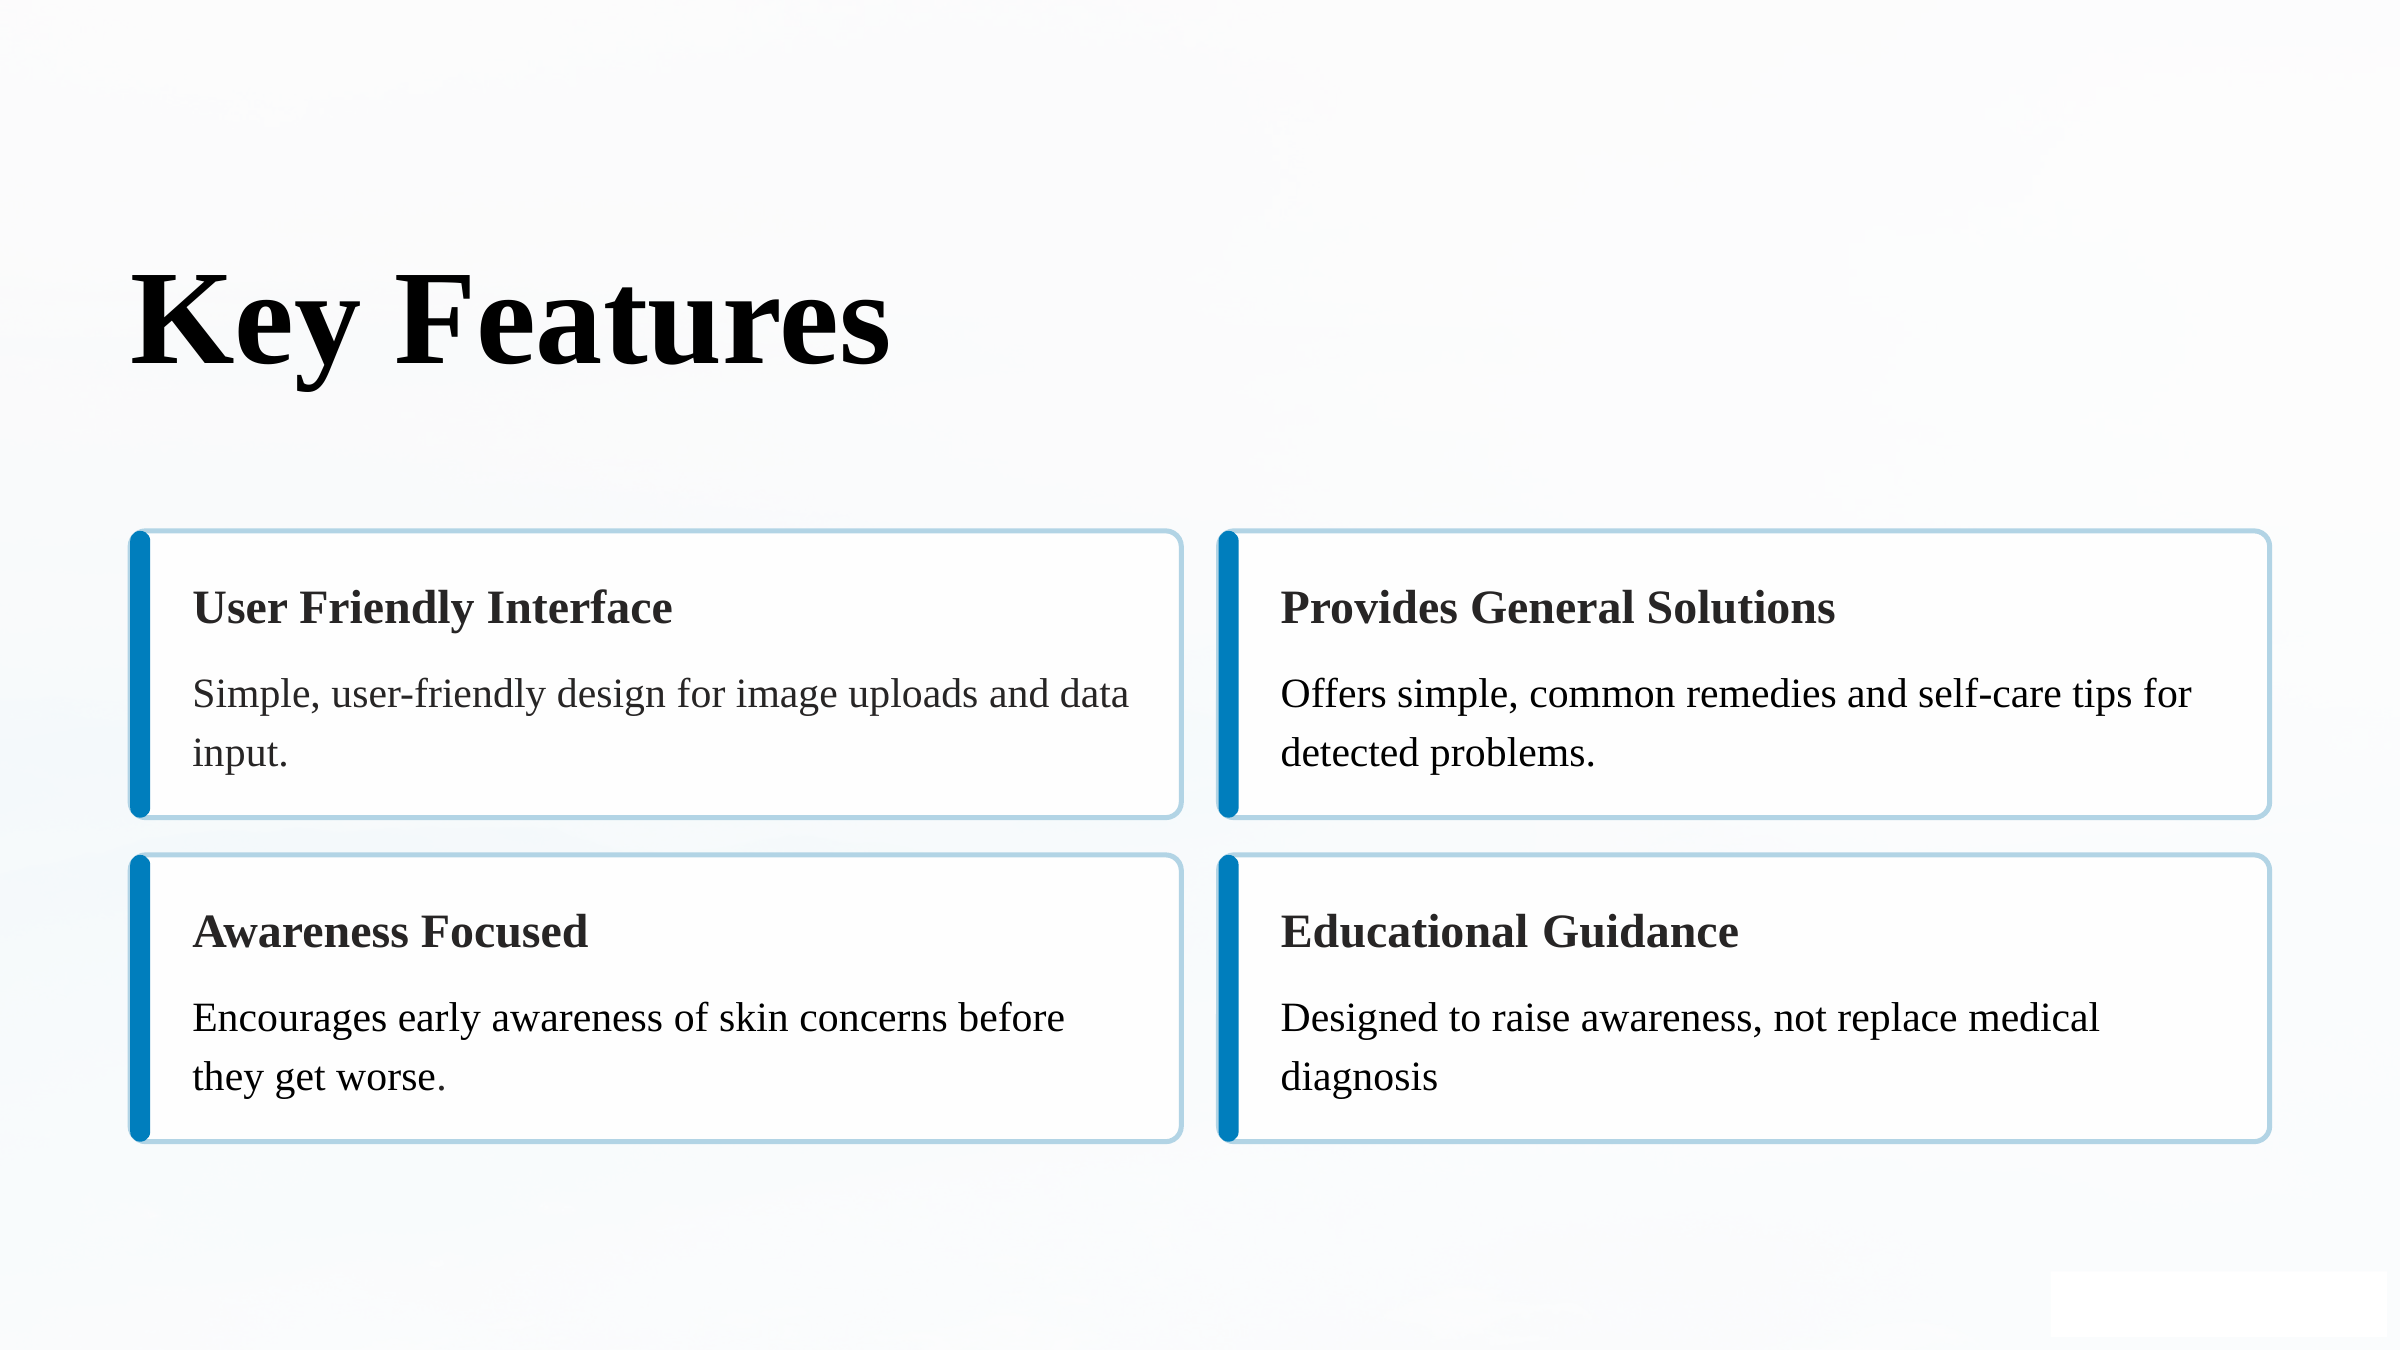

Key Features

User Friendly Interface
Provides General Solutions
Simple, user-friendly design for image uploads and data input.
Offers simple, common remedies and self-care tips for detected problems.

Awareness Focused
Educational Guidance
Encourages early awareness of skin concerns before they get worse.
Designed to raise awareness, not replace medical diagnosis